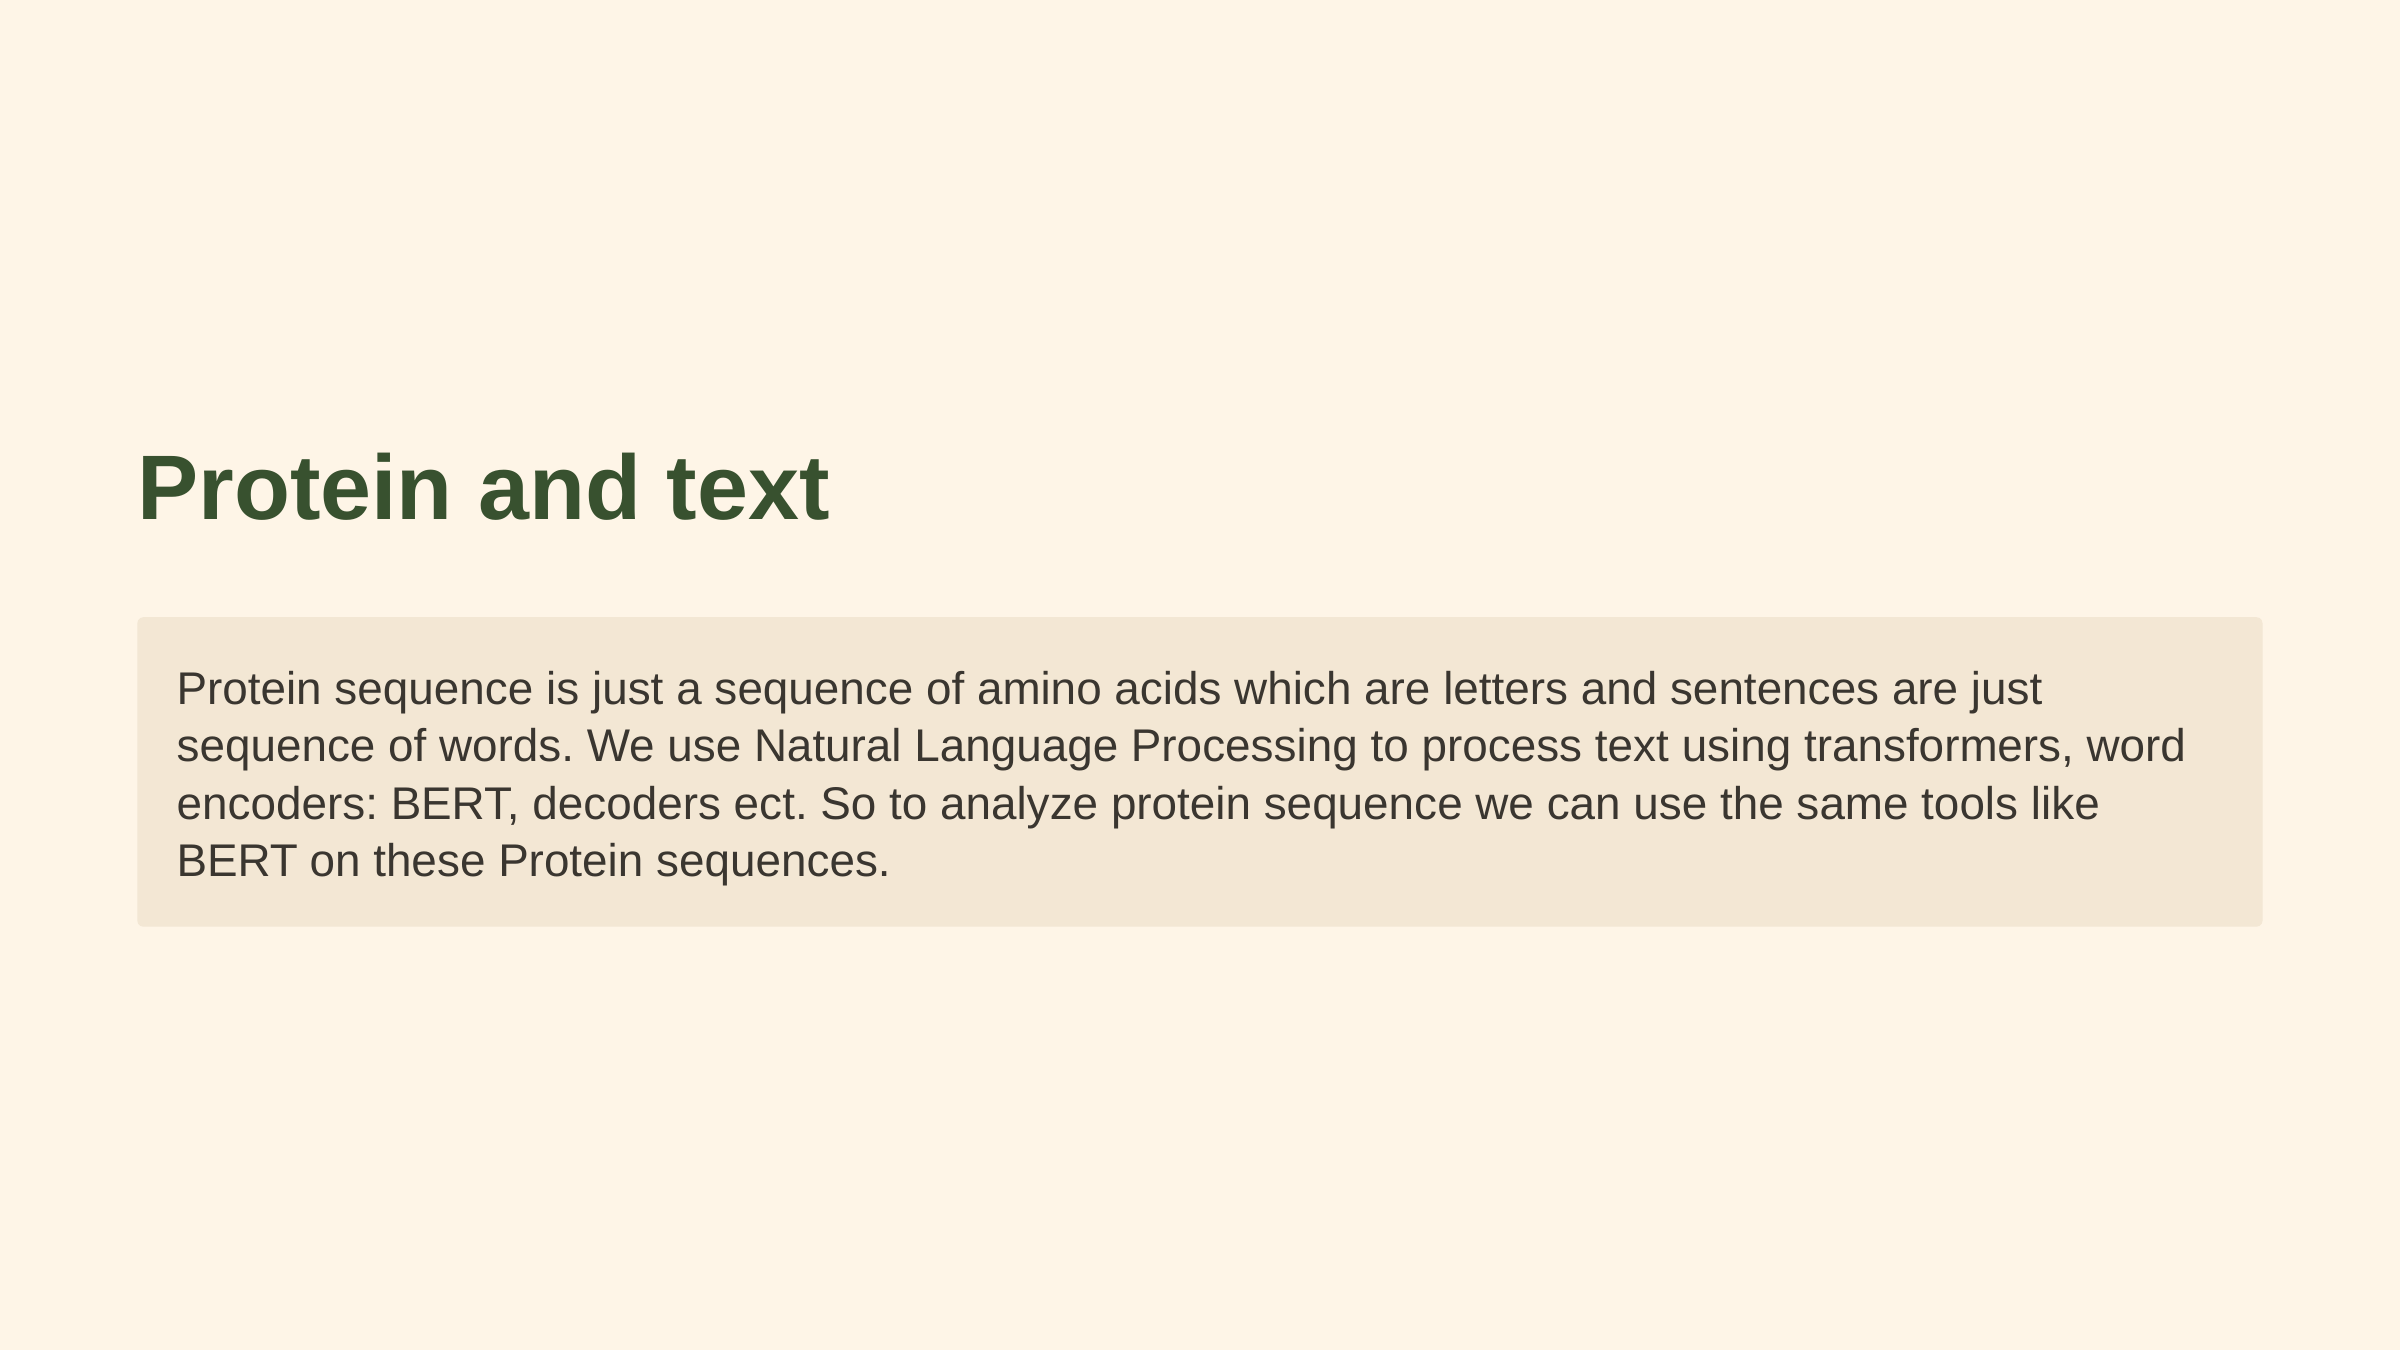

Protein and text

Protein sequence is just a sequence of amino acids which are letters and sentences are just sequence of words. We use Natural Language Processing to process text using transformers, word encoders: BERT, decoders ect. So to analyze protein sequence we can use the same tools like BERT on these Protein sequences.